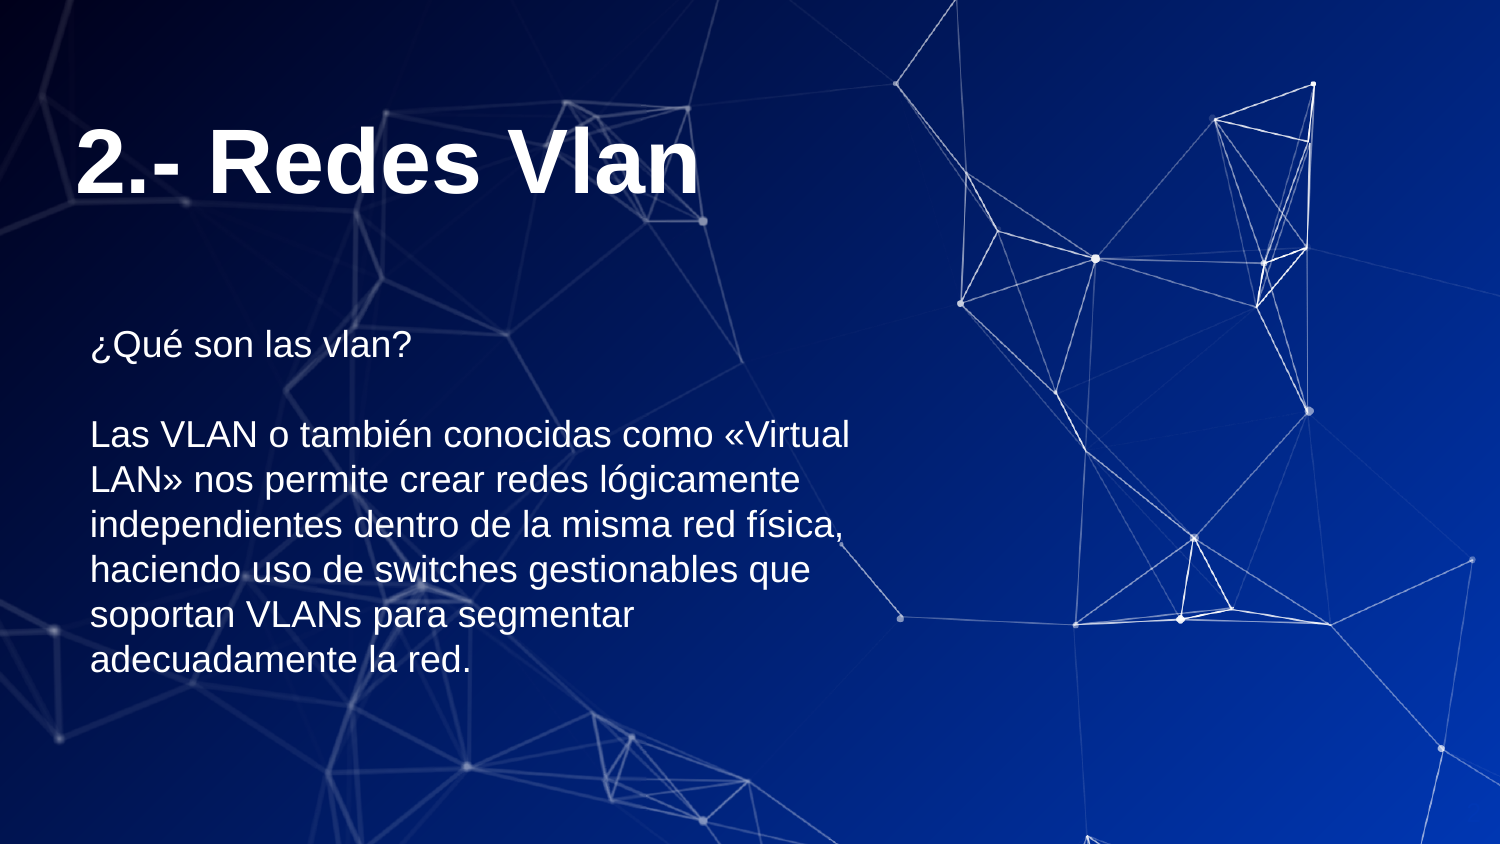

# 2.- Redes Vlan
¿Qué son las vlan?

Las VLAN o también conocidas como «Virtual LAN» nos permite crear redes lógicamente independientes dentro de la misma red física, haciendo uso de switches gestionables que soportan VLANs para segmentar adecuadamente la red.
2